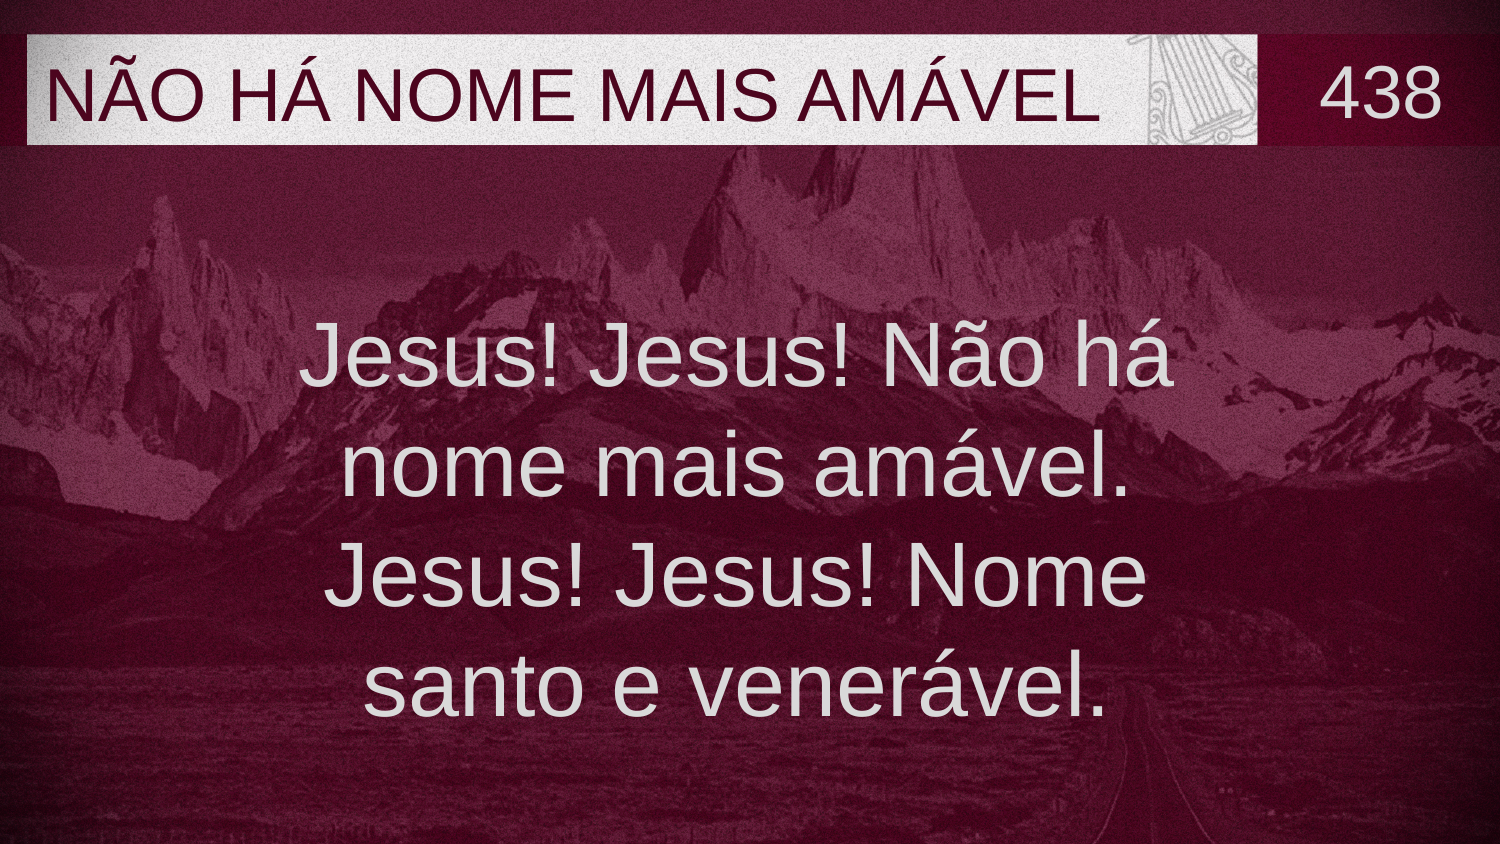

# NÃO HÁ NOME MAIS AMÁVEL
438
Jesus! Jesus! Não há
nome mais amável.
Jesus! Jesus! Nome
santo e venerável.